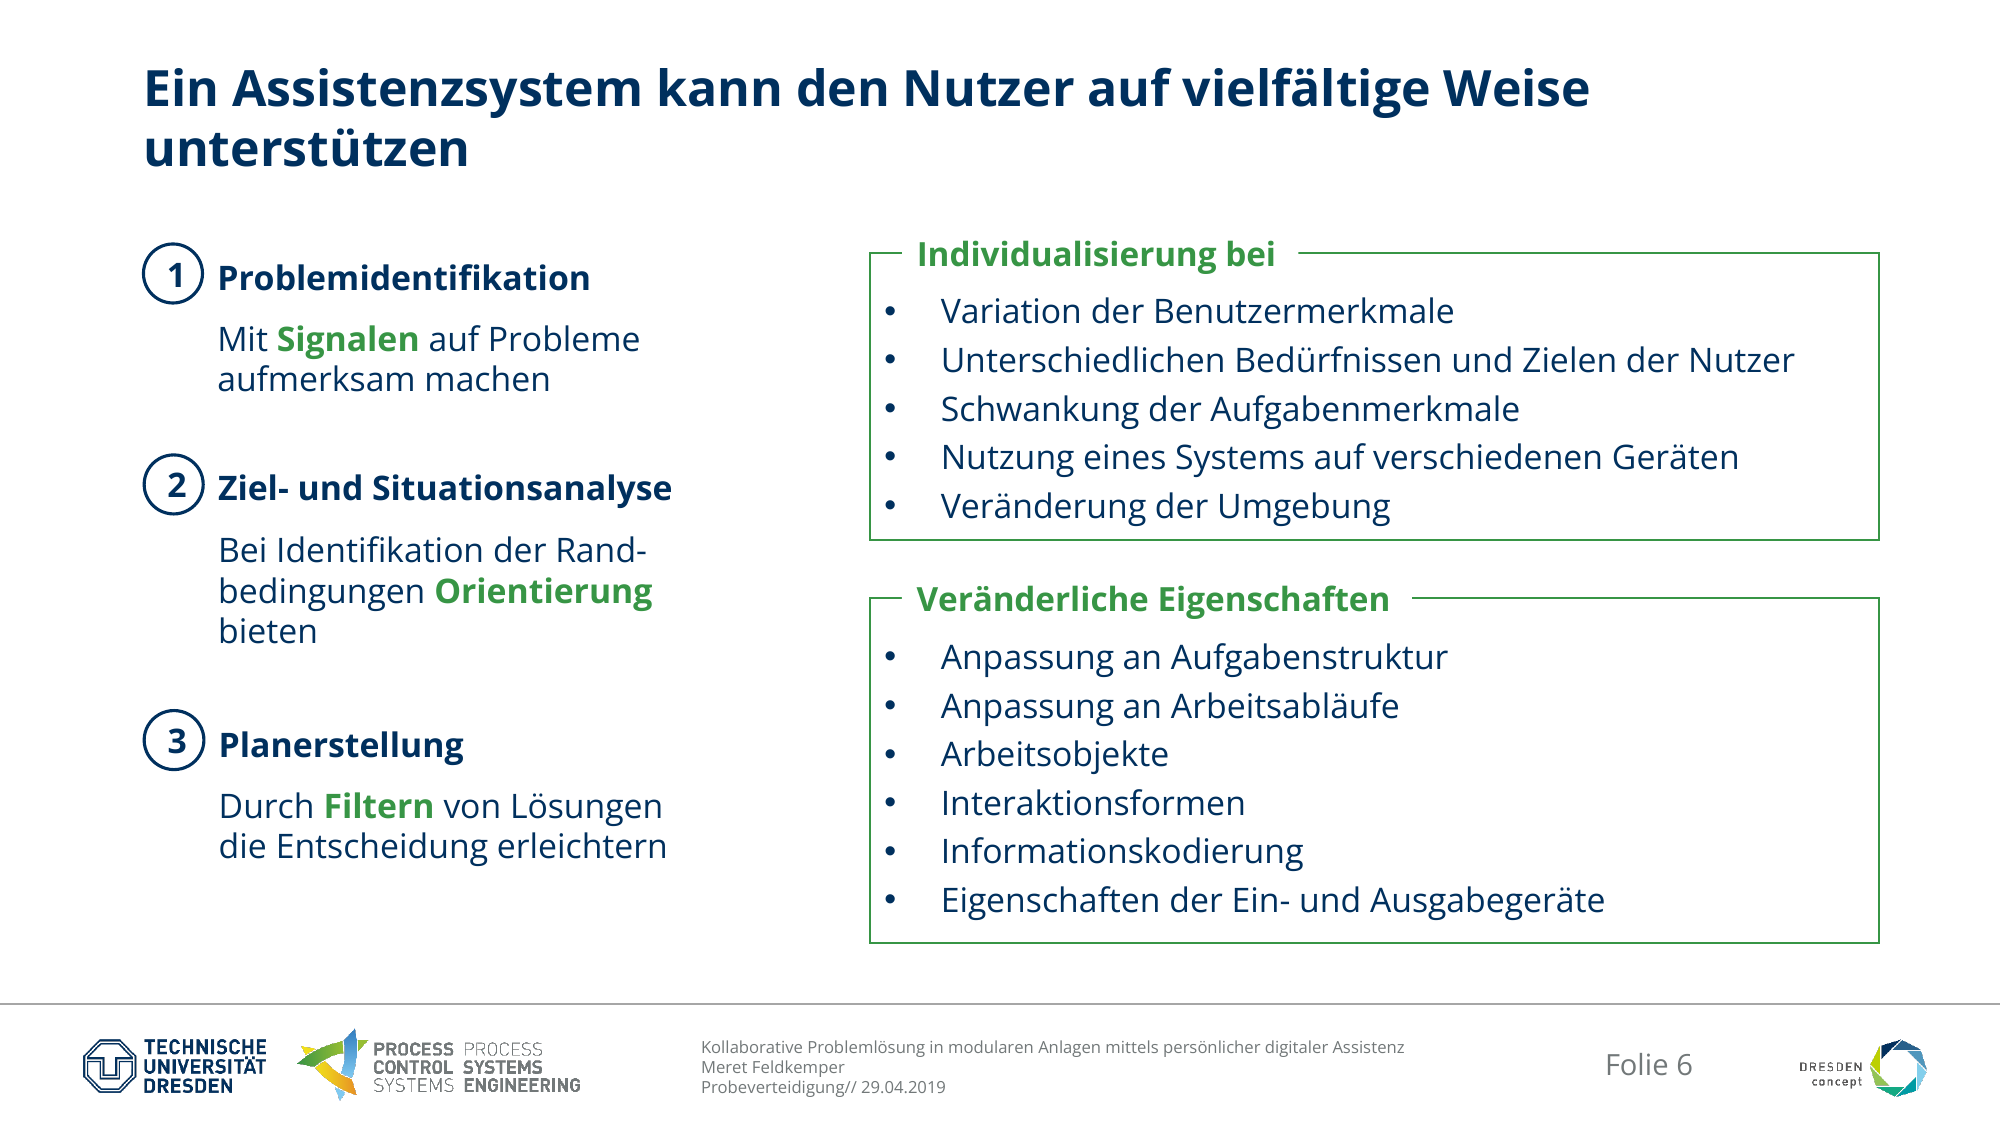

# Ein Assistenzsystem kann den Nutzer auf vielfältige Weise unterstützen
Individualisierung bei
Variation der Benutzermerkmale
Unterschiedlichen Bedürfnissen und Zielen der Nutzer
Schwankung der Aufgabenmerkmale
Nutzung eines Systems auf verschiedenen Geräten
Veränderung der Umgebung
1
Problemidentifikation
Mit Signalen auf Probleme aufmerksam machen
Ziel- und Situationsanalyse
2
Bei Identifikation der Rand-bedingungen Orientierung bieten
Veränderliche Eigenschaften
Anpassung an Aufgabenstruktur
Anpassung an Arbeitsabläufe
Arbeitsobjekte
Interaktionsformen
Informationskodierung
Eigenschaften der Ein- und Ausgabegeräte
3
Planerstellung
Durch Filtern von Lösungen die Entscheidung erleichtern